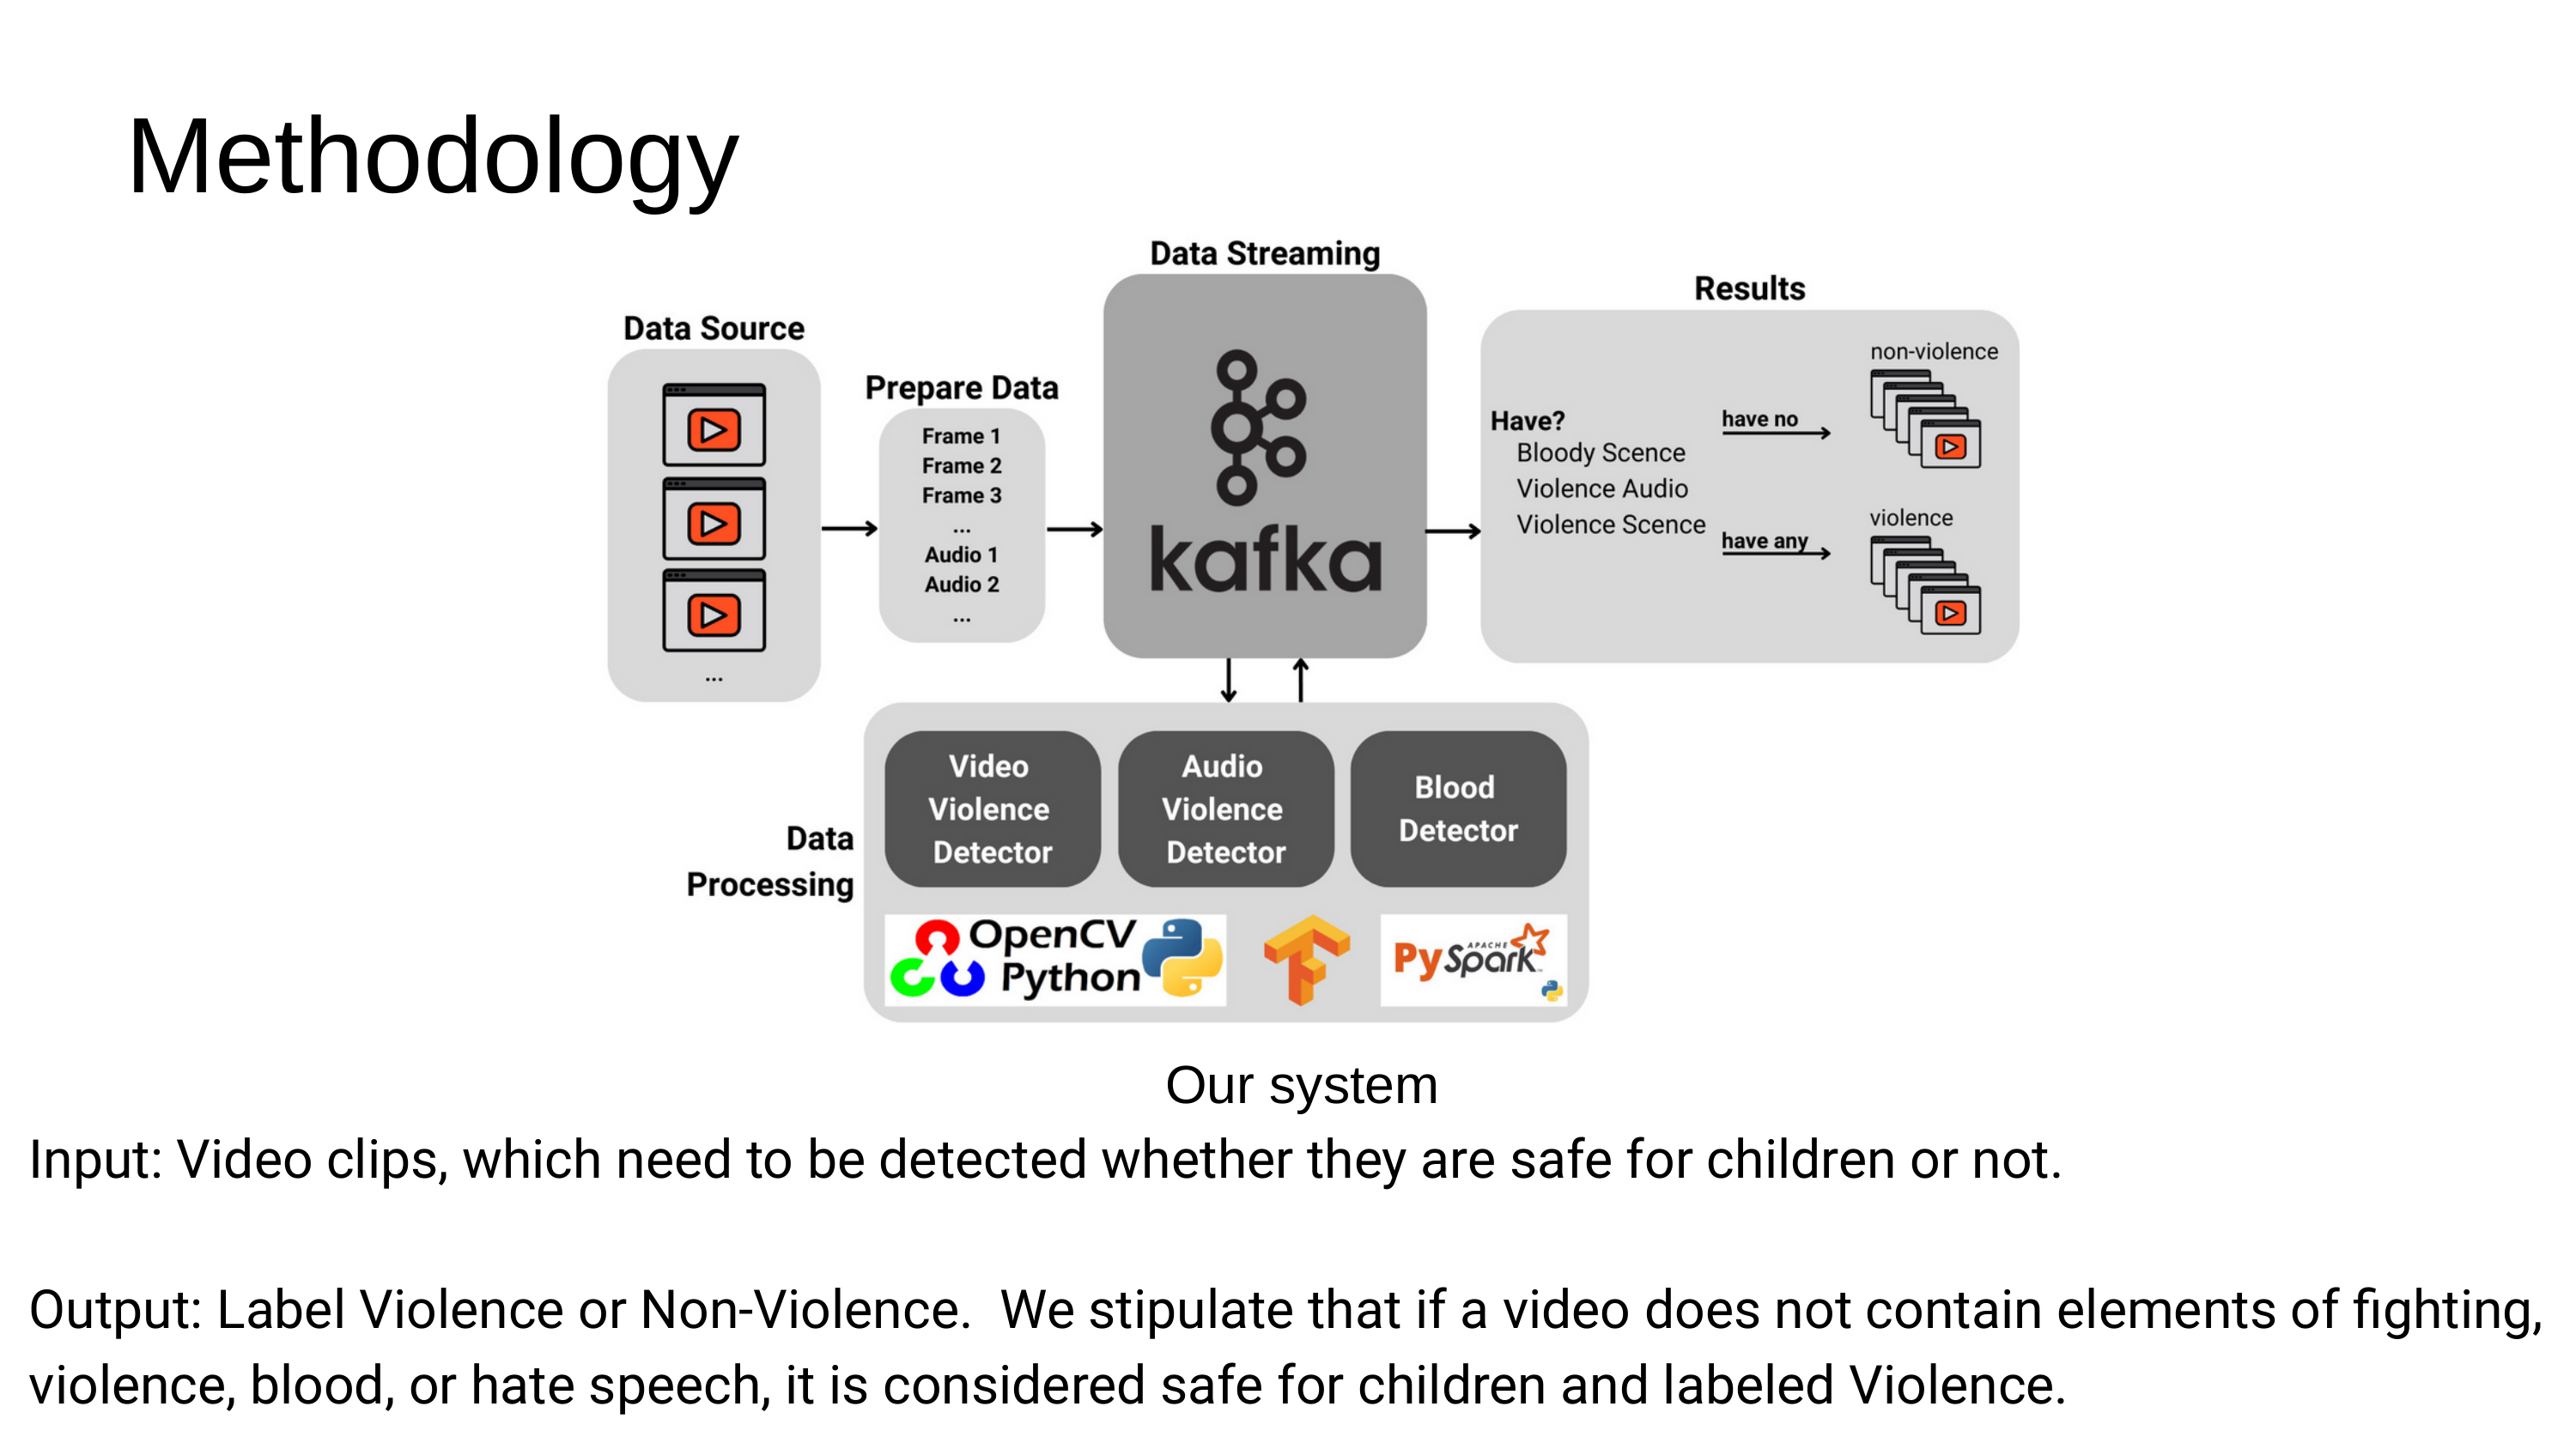

Methodology

Our system
Input: Video clips, which need to be detected whether they are safe for children or not.

Output: Label Violence or Non-Violence.  We stipulate that if a video does not contain elements of fighting, violence, blood, or hate speech, it is considered safe for children and labeled Violence.